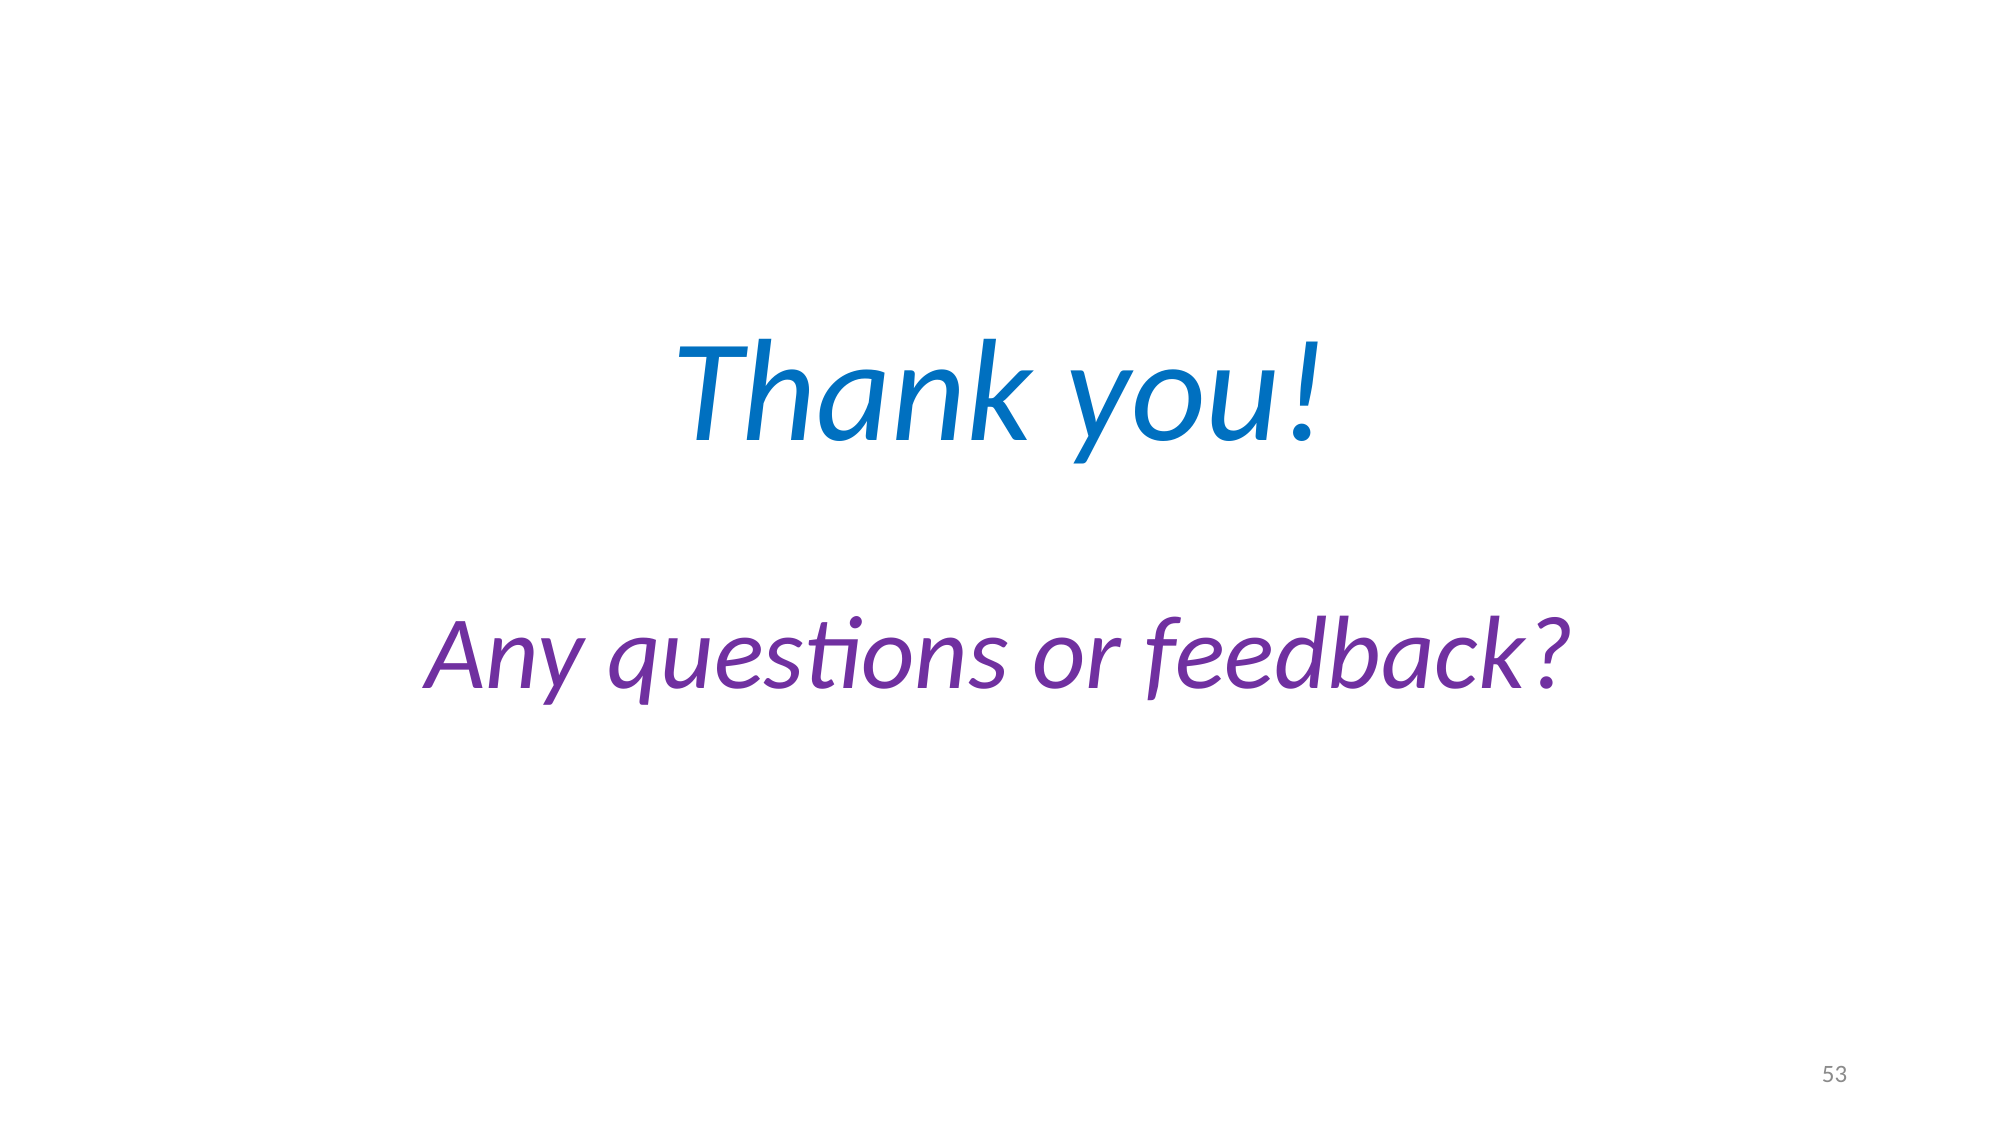

# Thank you!
Any questions or feedback?
53